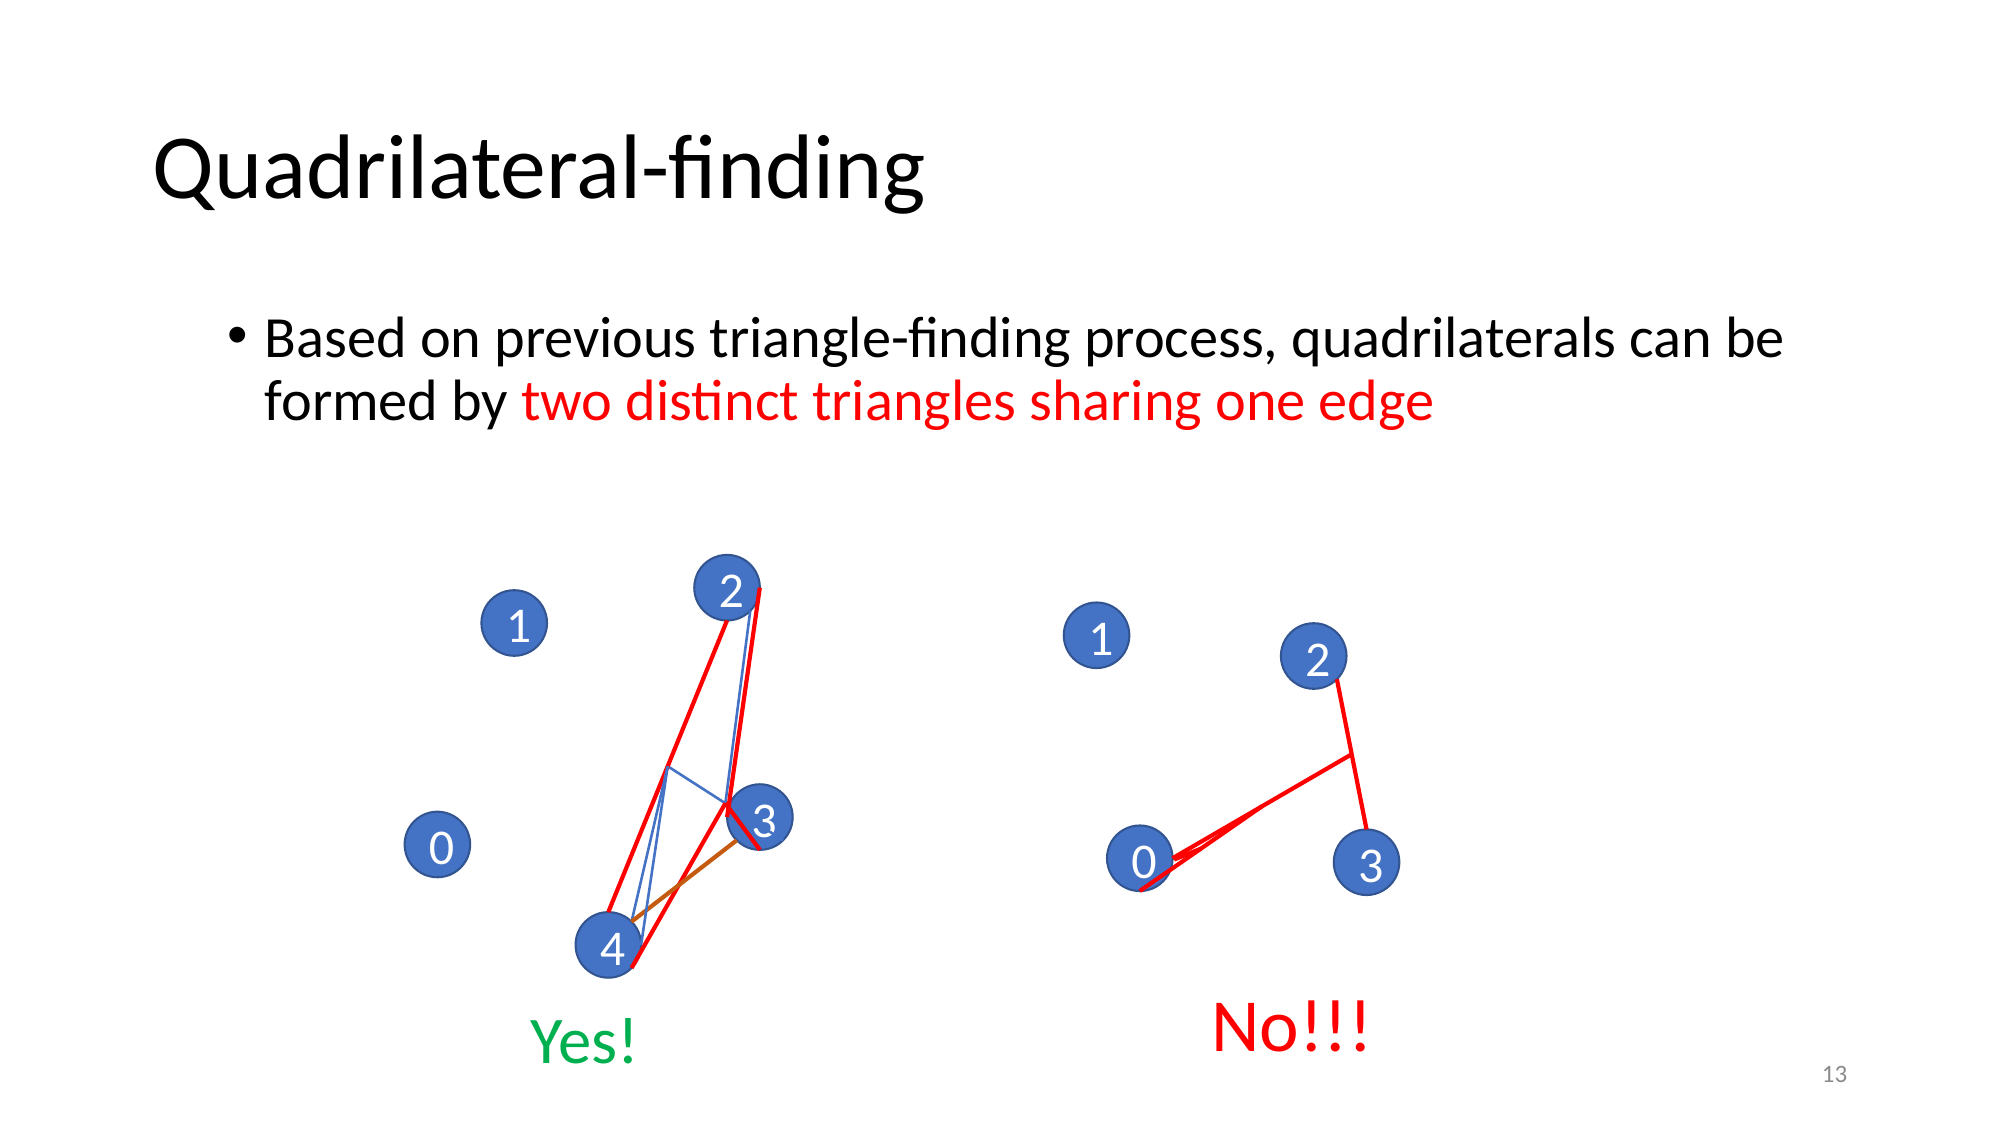

# Quadrilateral-finding
Based on previous triangle-finding process, quadrilaterals can be formed by two distinct triangles sharing one edge
2
1
1
2
3
0
0
3
4
No!!!
Yes!
13